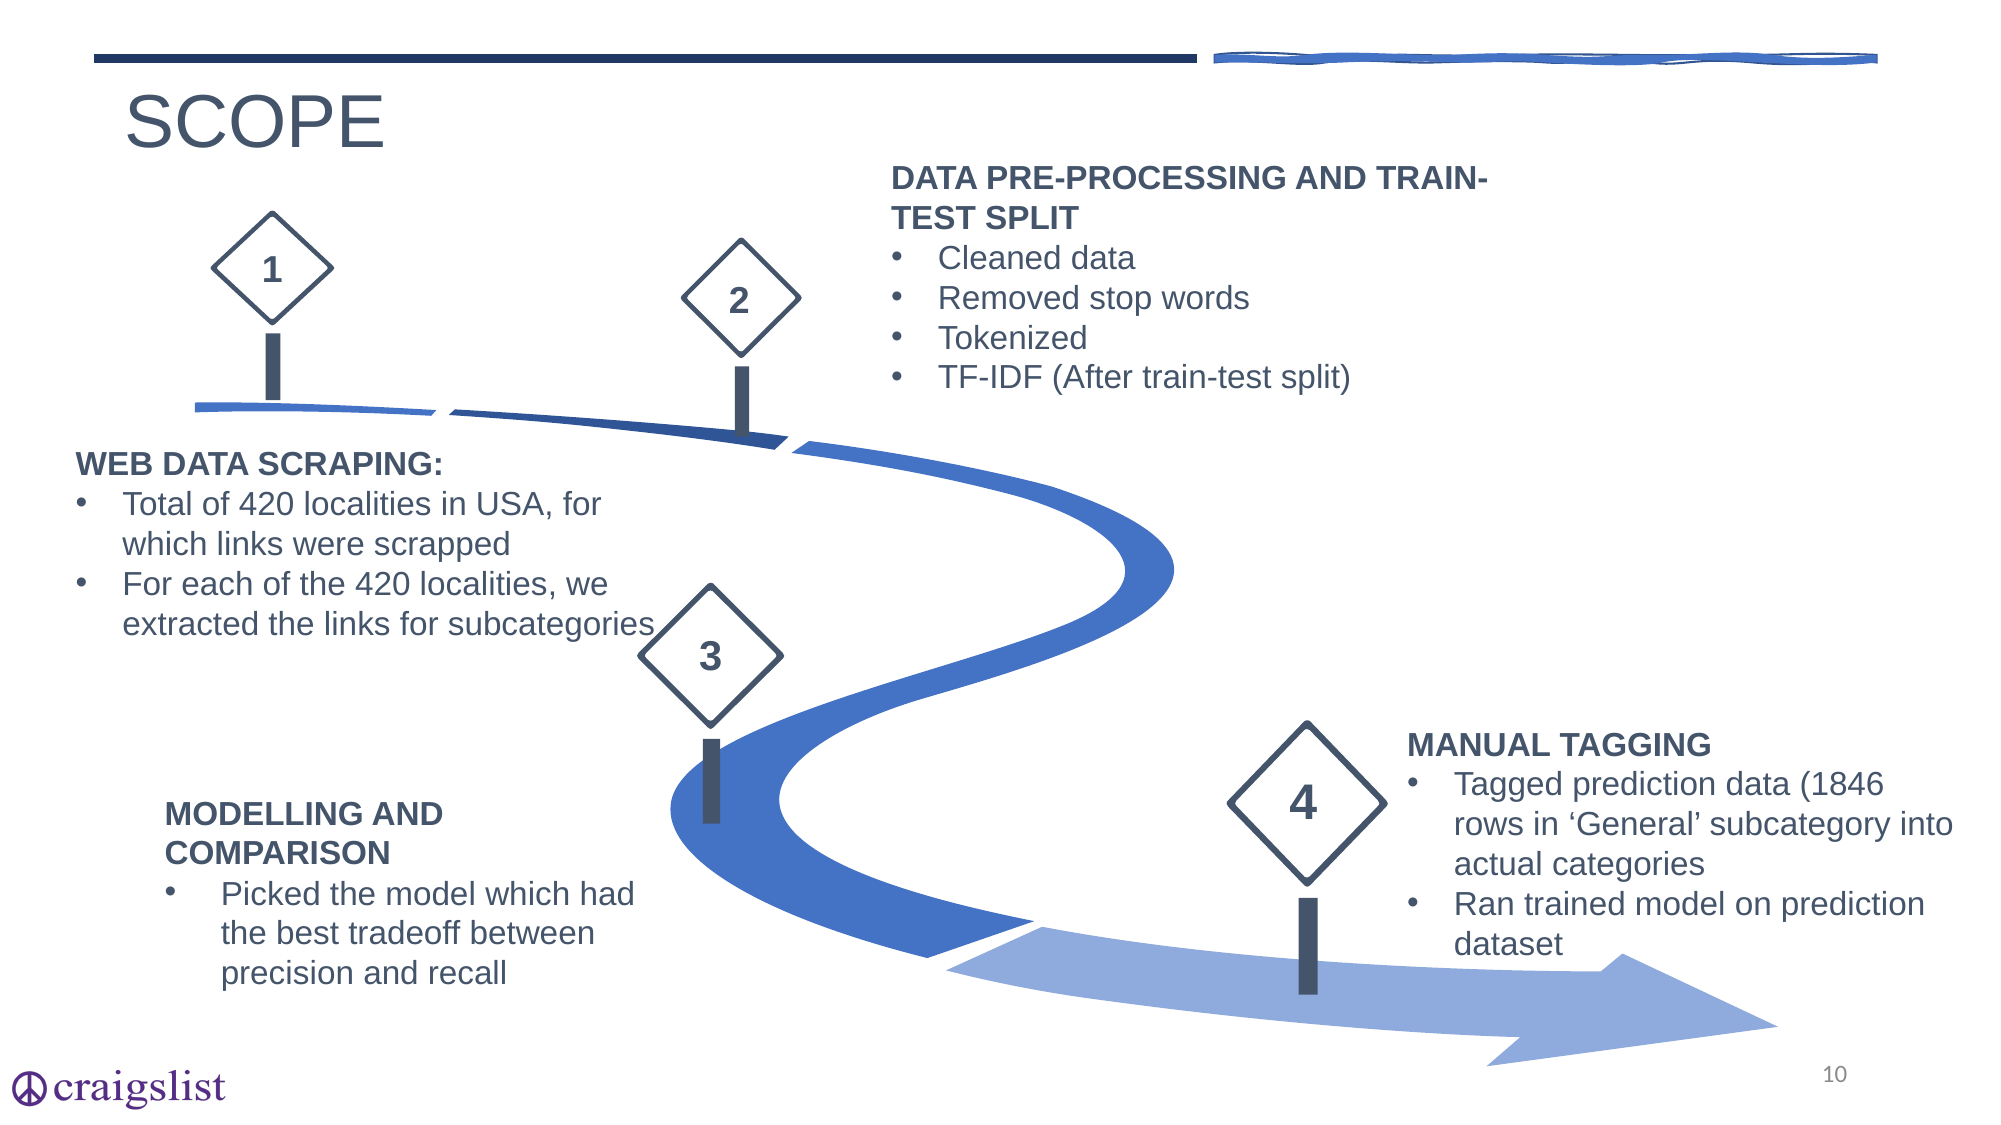

# SCOPE
DATA PRE-PROCESSING AND TRAIN-TEST SPLIT
Cleaned data
Removed stop words
Tokenized
TF-IDF (After train-test split)

1

2

WEB DATA SCRAPING:
Total of 420 localities in USA, for which links were scrapped
For each of the 420 localities, we extracted the links for subcategories

3
MANUAL TAGGING
Tagged prediction data (1846 rows in ‘General’ subcategory into actual categories
Ran trained model on prediction dataset

4
MODELLING AND COMPARISON
Picked the model which had the best tradeoff between precision and recall

10